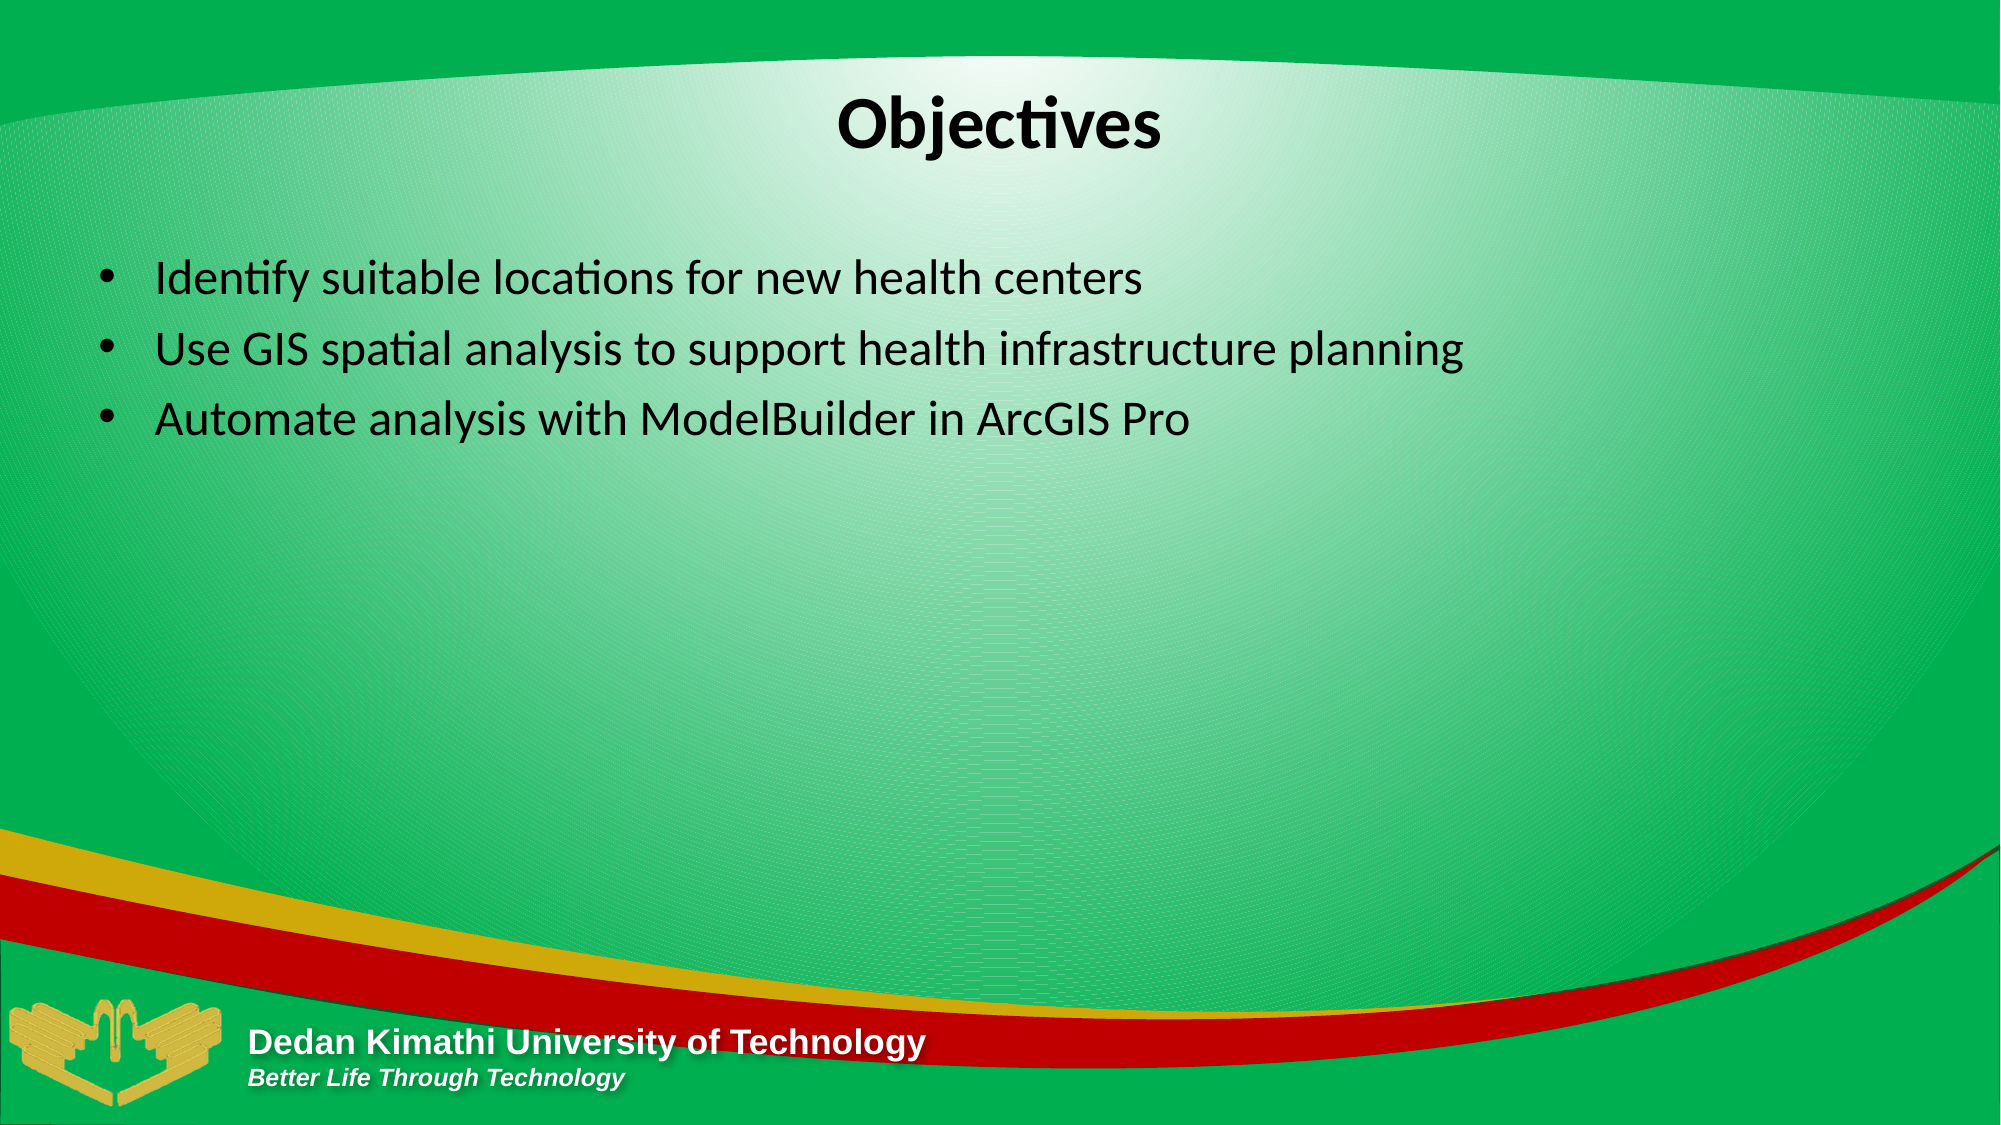

# Objectives
Identify suitable locations for new health centers
Use GIS spatial analysis to support health infrastructure planning
Automate analysis with ModelBuilder in ArcGIS Pro